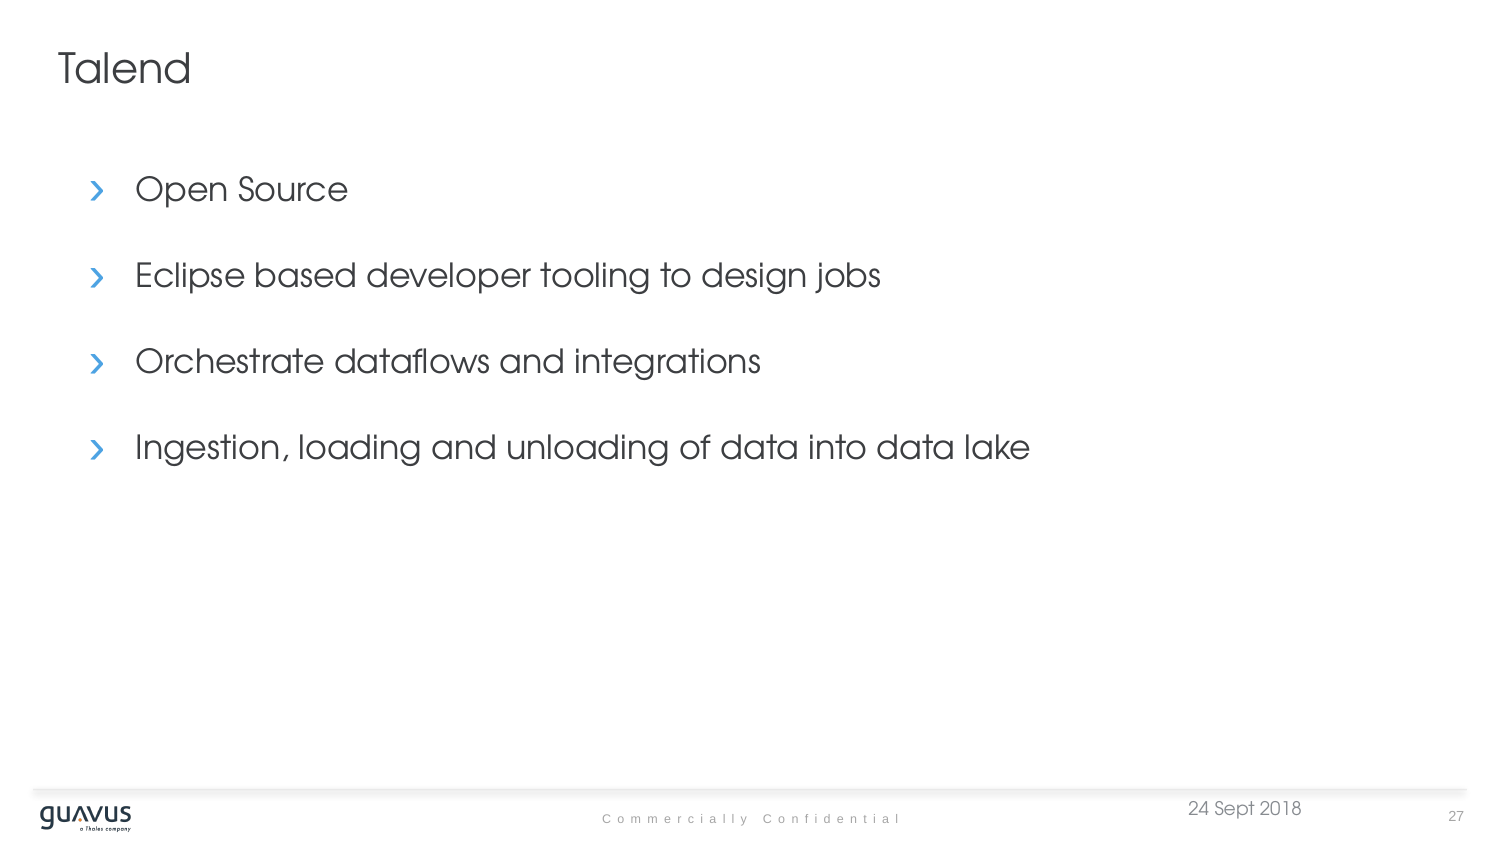

# Talend
Open Source
Eclipse based developer tooling to design jobs
Orchestrate dataflows and integrations
Ingestion, loading and unloading of data into data lake